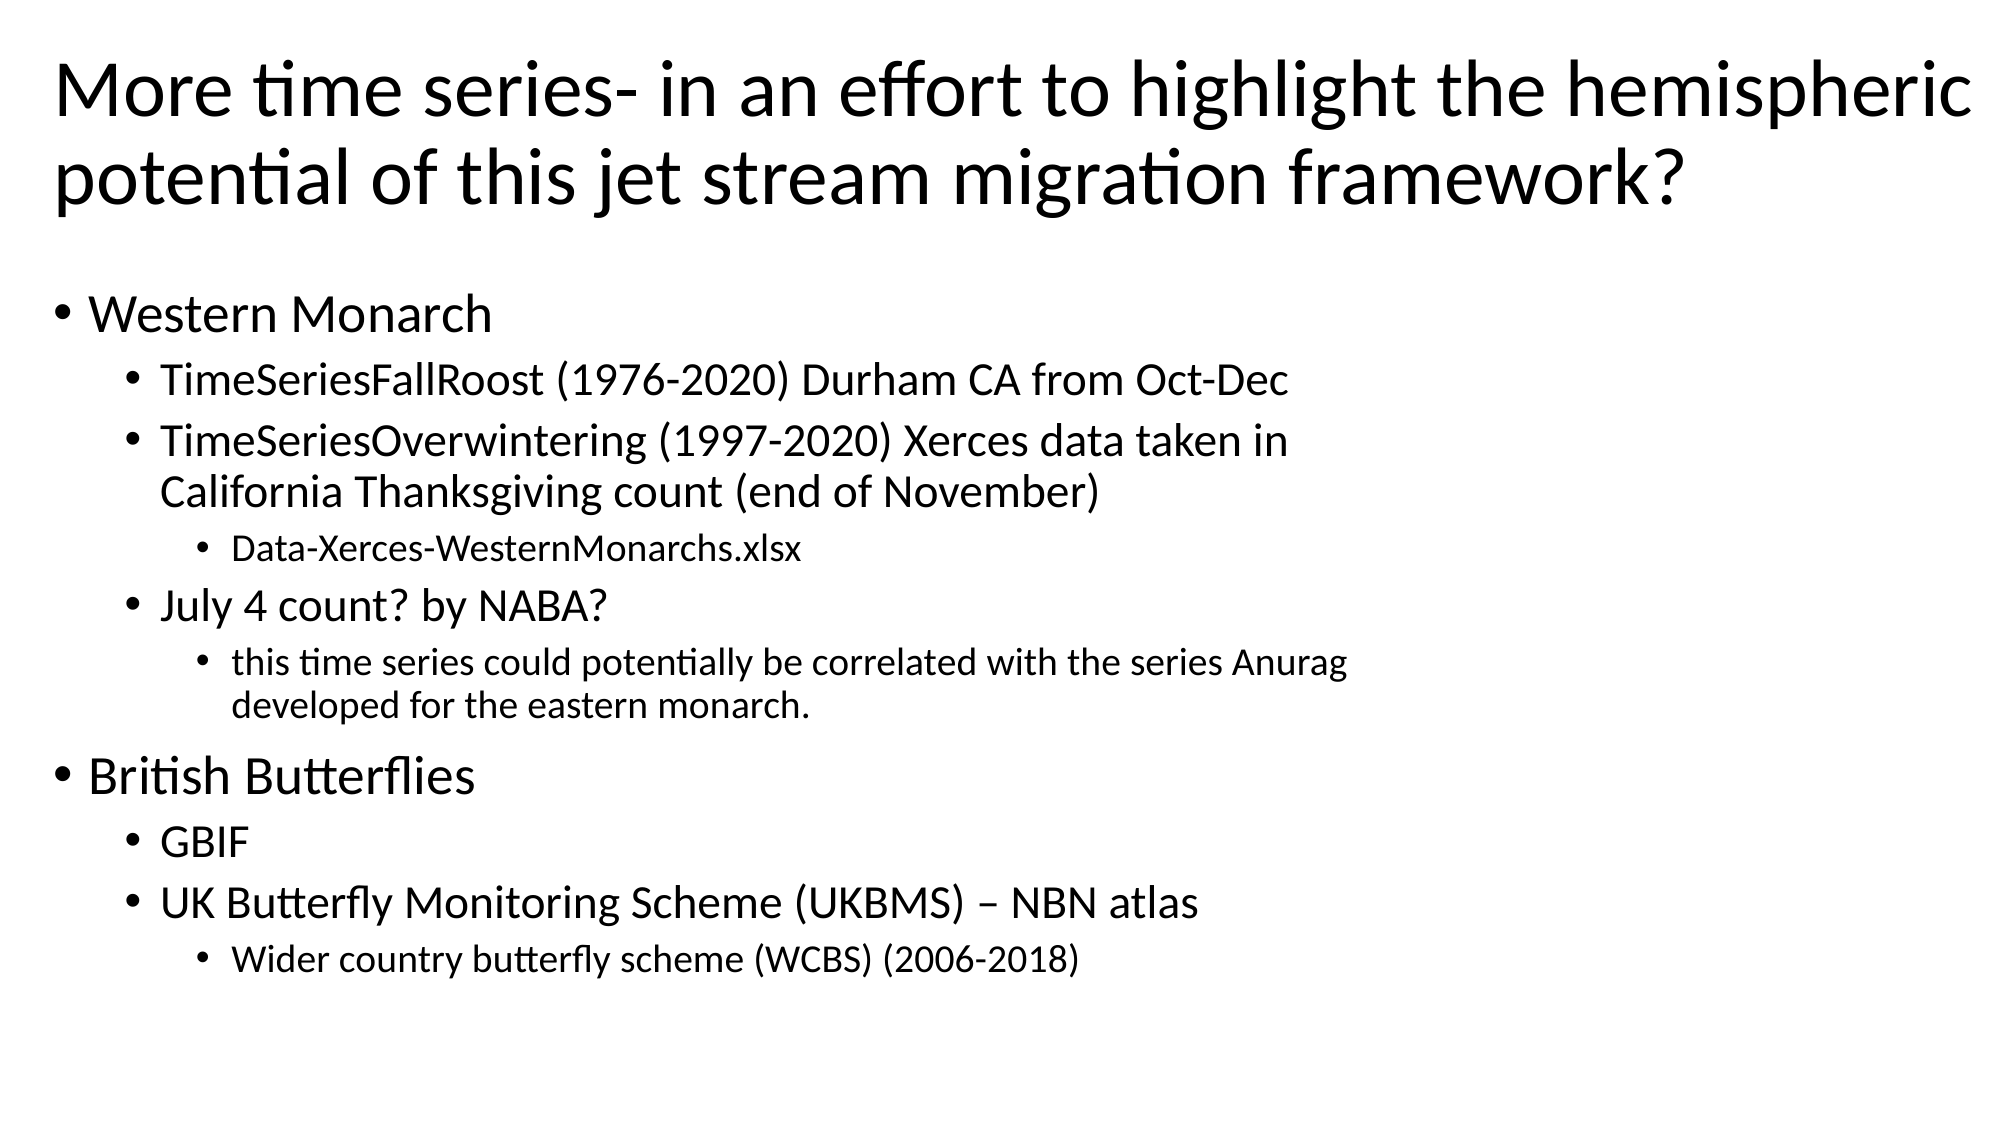

# More time series- in an effort to highlight the hemispheric potential of this jet stream migration framework?
Western Monarch
TimeSeriesFallRoost (1976-2020) Durham CA from Oct-Dec
TimeSeriesOverwintering (1997-2020) Xerces data taken in California Thanksgiving count (end of November)
Data-Xerces-WesternMonarchs.xlsx
July 4 count? by NABA?
this time series could potentially be correlated with the series Anurag developed for the eastern monarch.
British Butterflies
GBIF
UK Butterfly Monitoring Scheme (UKBMS) – NBN atlas
Wider country butterfly scheme (WCBS) (2006-2018)